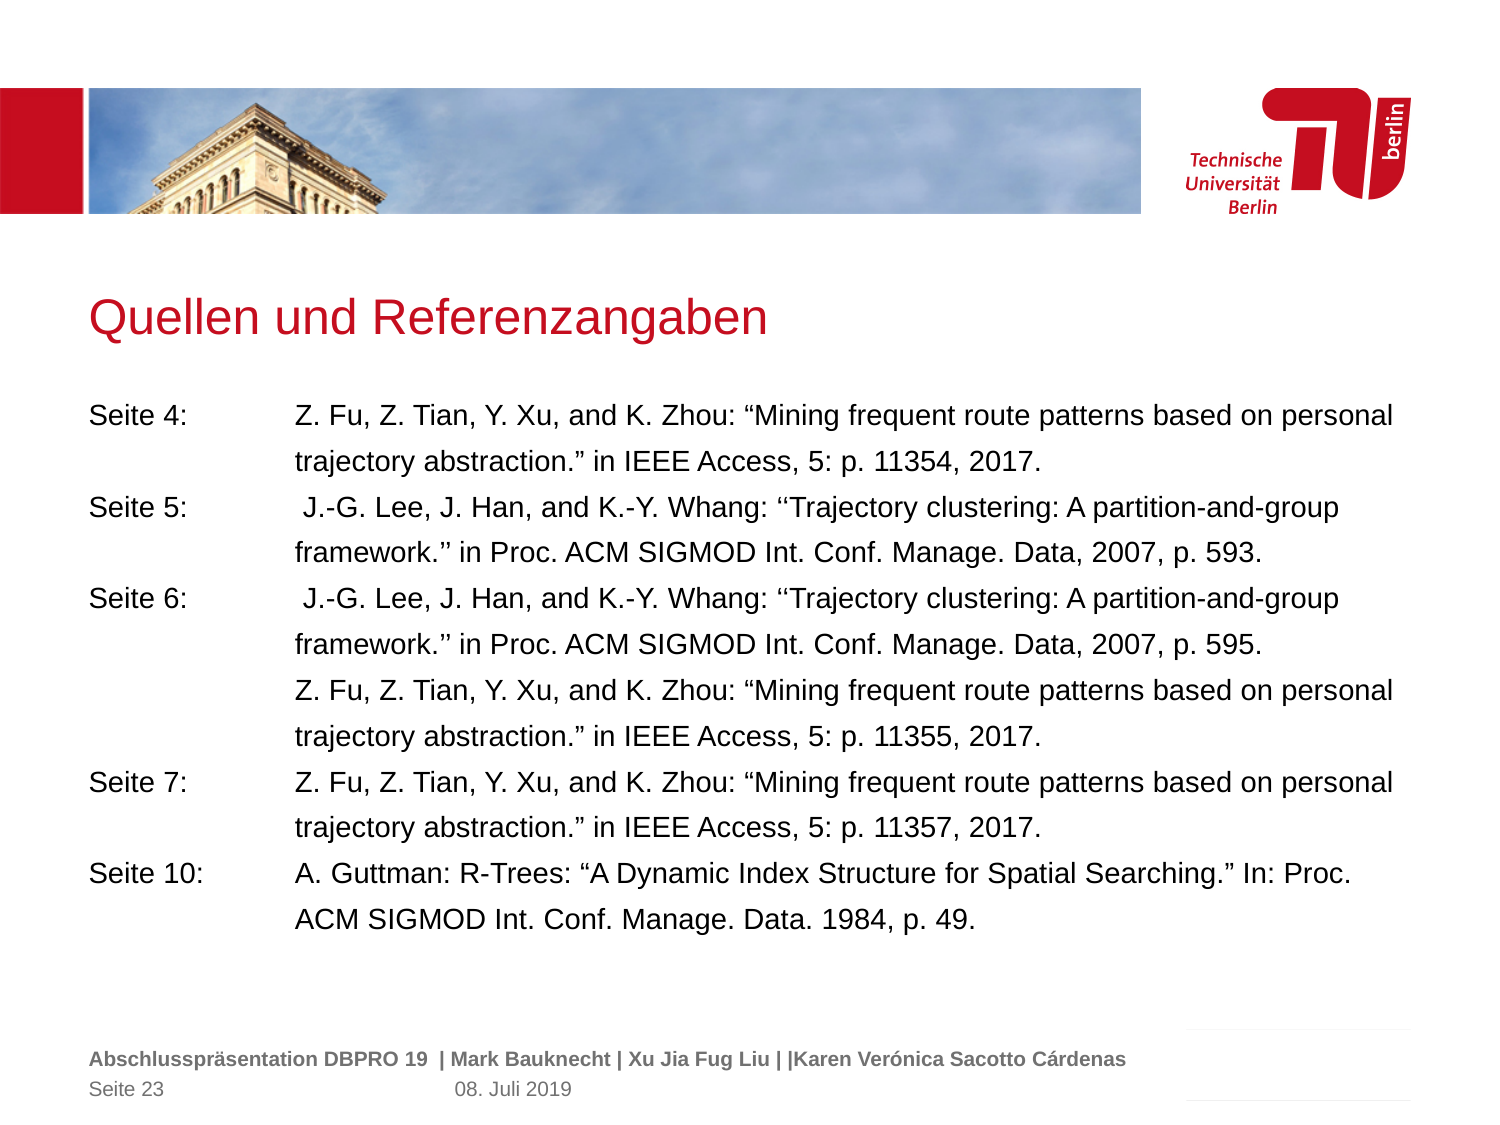

# Quellen und Referenzangaben
Seite 4: 	Z. Fu, Z. Tian, Y. Xu, and K. Zhou: “Mining frequent route patterns based on personal 	trajectory abstraction.” in IEEE Access, 5: p. 11354, 2017.
Seite 5:	 J.-G. Lee, J. Han, and K.-Y. Whang: ‘‘Trajectory clustering: A partition-and-group 	framework.’’ in Proc. ACM SIGMOD Int. Conf. Manage. Data, 2007, p. 593.
Seite 6:	 J.-G. Lee, J. Han, and K.-Y. Whang: ‘‘Trajectory clustering: A partition-and-group 	framework.’’ in Proc. ACM SIGMOD Int. Conf. Manage. Data, 2007, p. 595.
		Z. Fu, Z. Tian, Y. Xu, and K. Zhou: “Mining frequent route patterns based on personal 	trajectory abstraction.” in IEEE Access, 5: p. 11355, 2017.
Seite 7:	Z. Fu, Z. Tian, Y. Xu, and K. Zhou: “Mining frequent route patterns based on personal 	trajectory abstraction.” in IEEE Access, 5: p. 11357, 2017.
Seite 10:	A. Guttman: R-Trees: “A Dynamic Index Structure for Spatial Searching.” In: Proc.        	ACM SIGMOD Int. Conf. Manage. Data. 1984, p. 49.

Abschlusspräsentation DBPRO 19  | Mark Bauknecht | Xu Jia Fug Liu | |Karen Verónica Sacotto Cárdenas
Seite 23